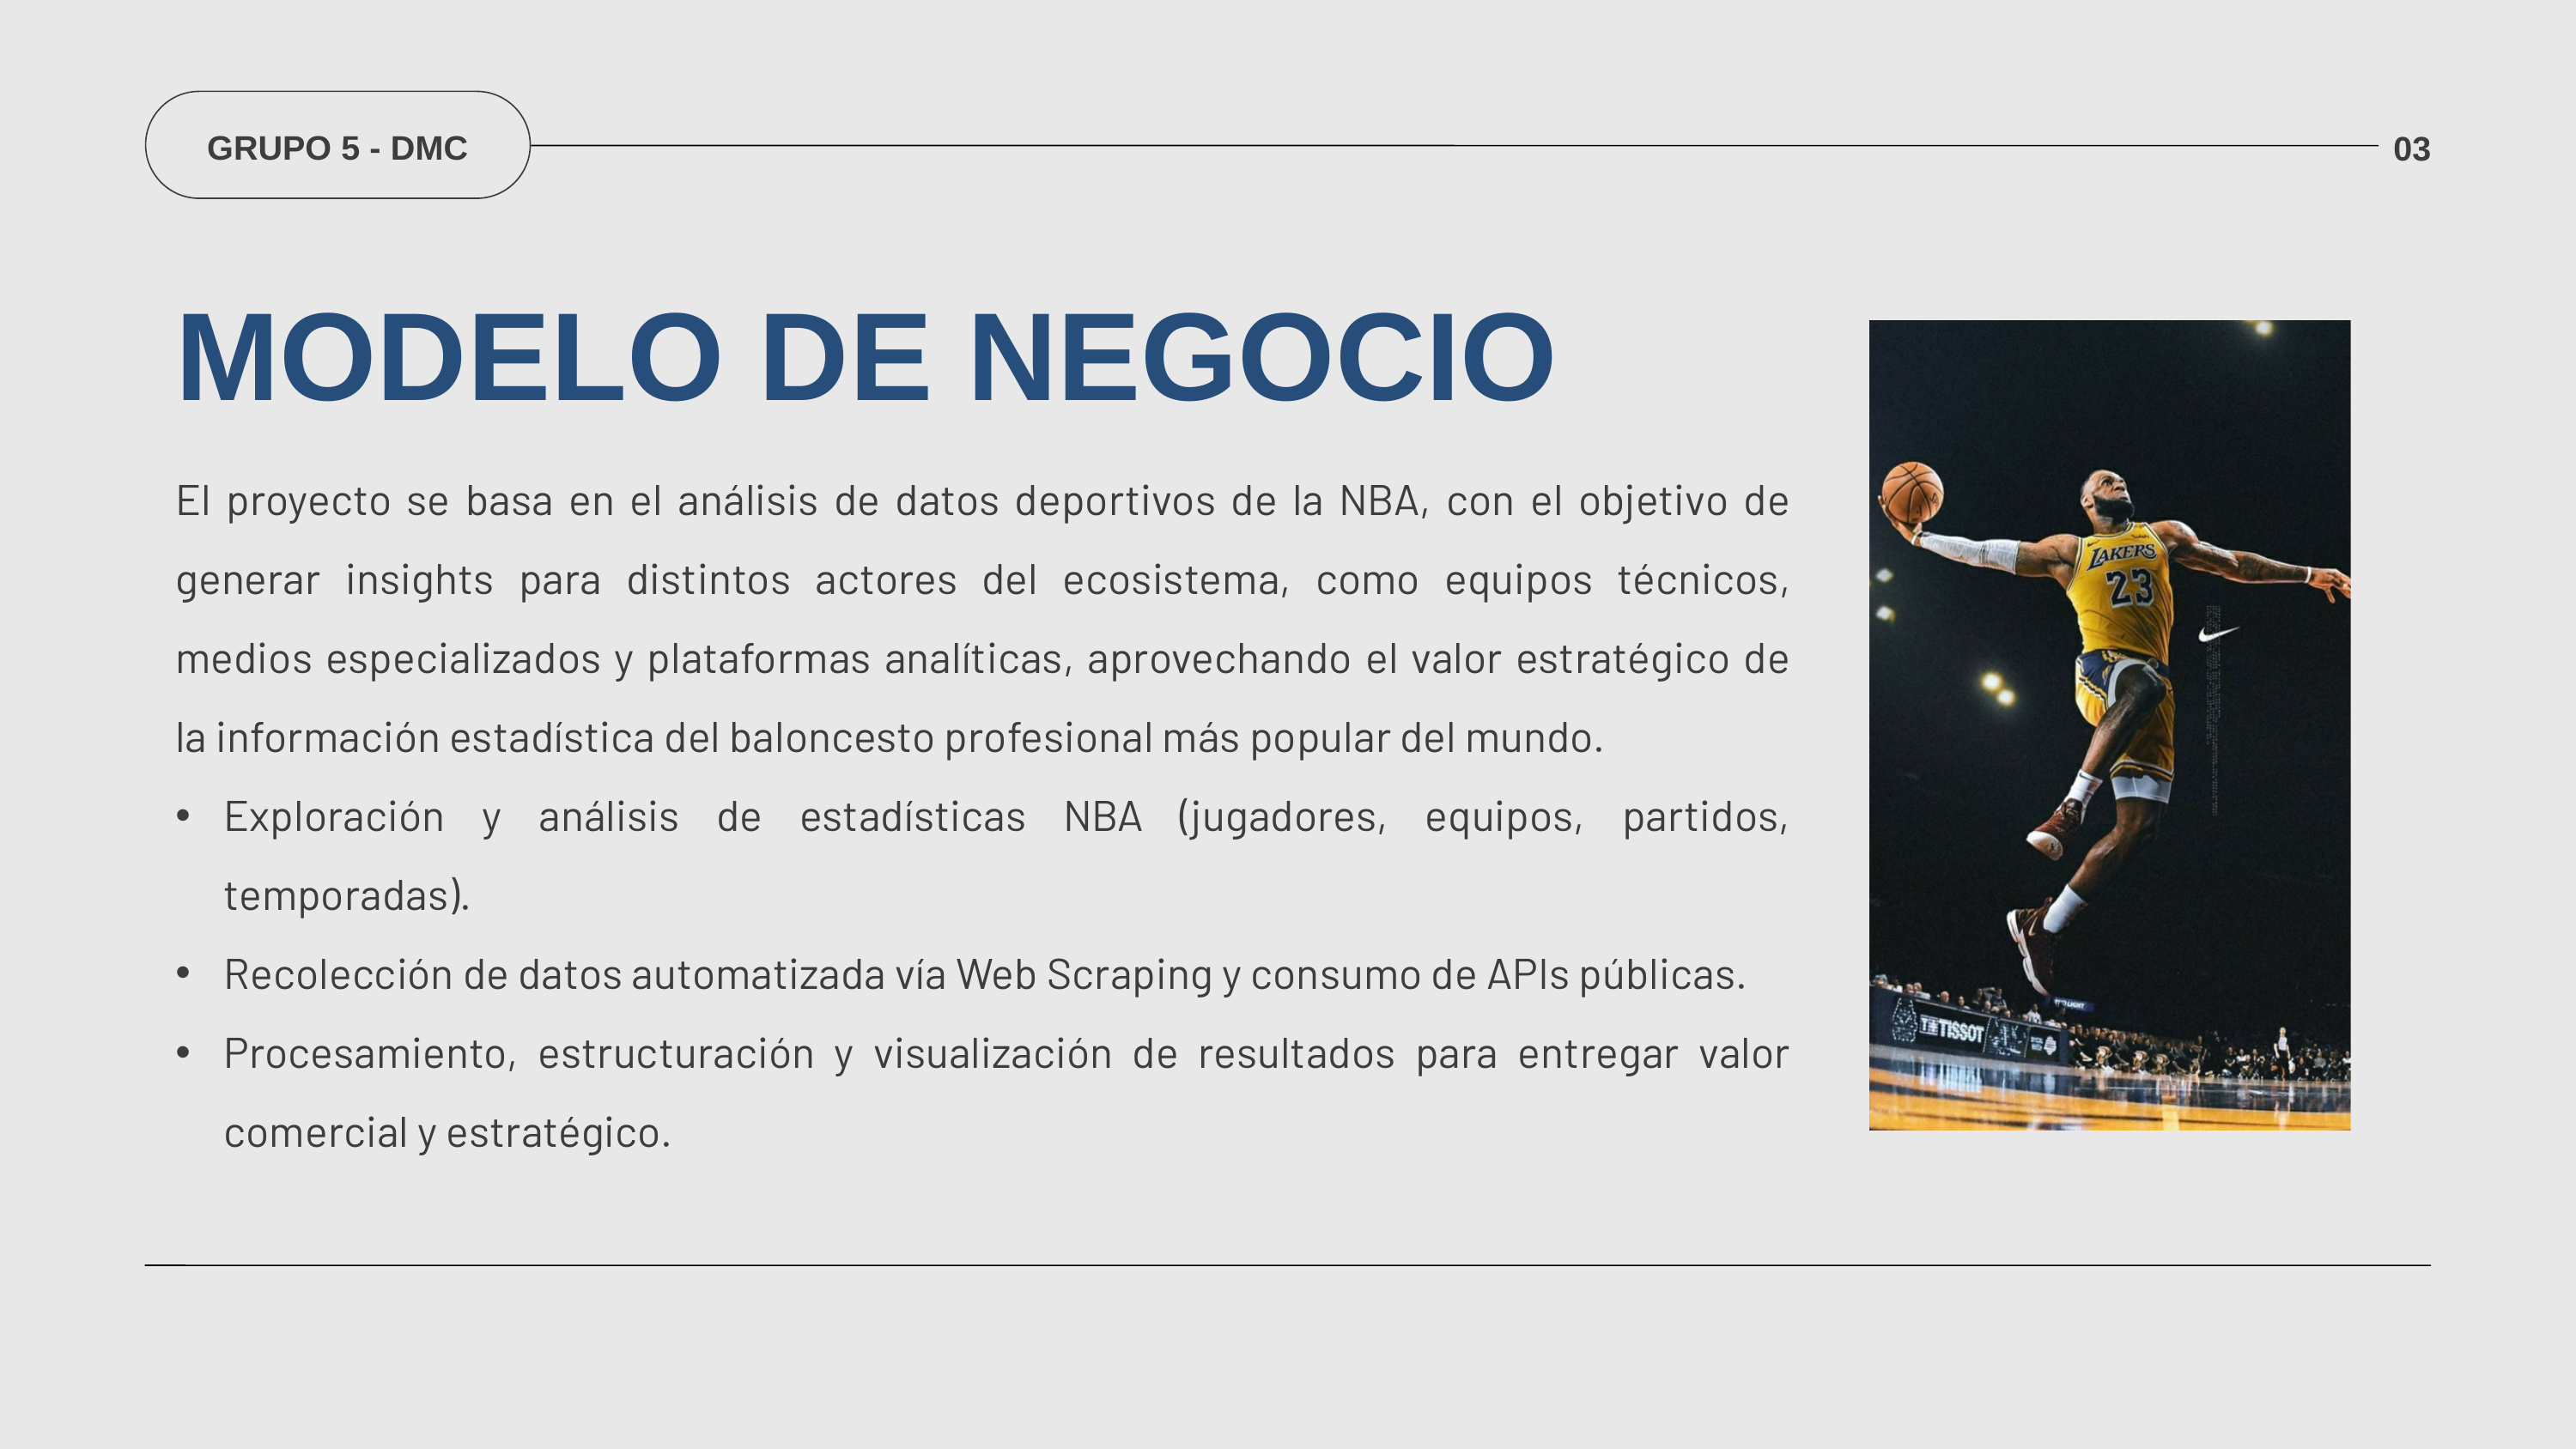

GRUPO 5 - DMC
03

MODELO DE NEGOCIO

El proyecto se basa en el análisis de datos deportivos de la NBA, con el objetivo de generar insights para distintos actores del ecosistema, como equipos técnicos, medios especializados y plataformas analíticas, aprovechando el valor estratégico de la información estadística del baloncesto profesional más popular del mundo.
Exploración y análisis de estadísticas NBA (jugadores, equipos, partidos, temporadas).
Recolección de datos automatizada vía Web Scraping y consumo de APIs públicas.
Procesamiento, estructuración y visualización de resultados para entregar valor comercial y estratégico.